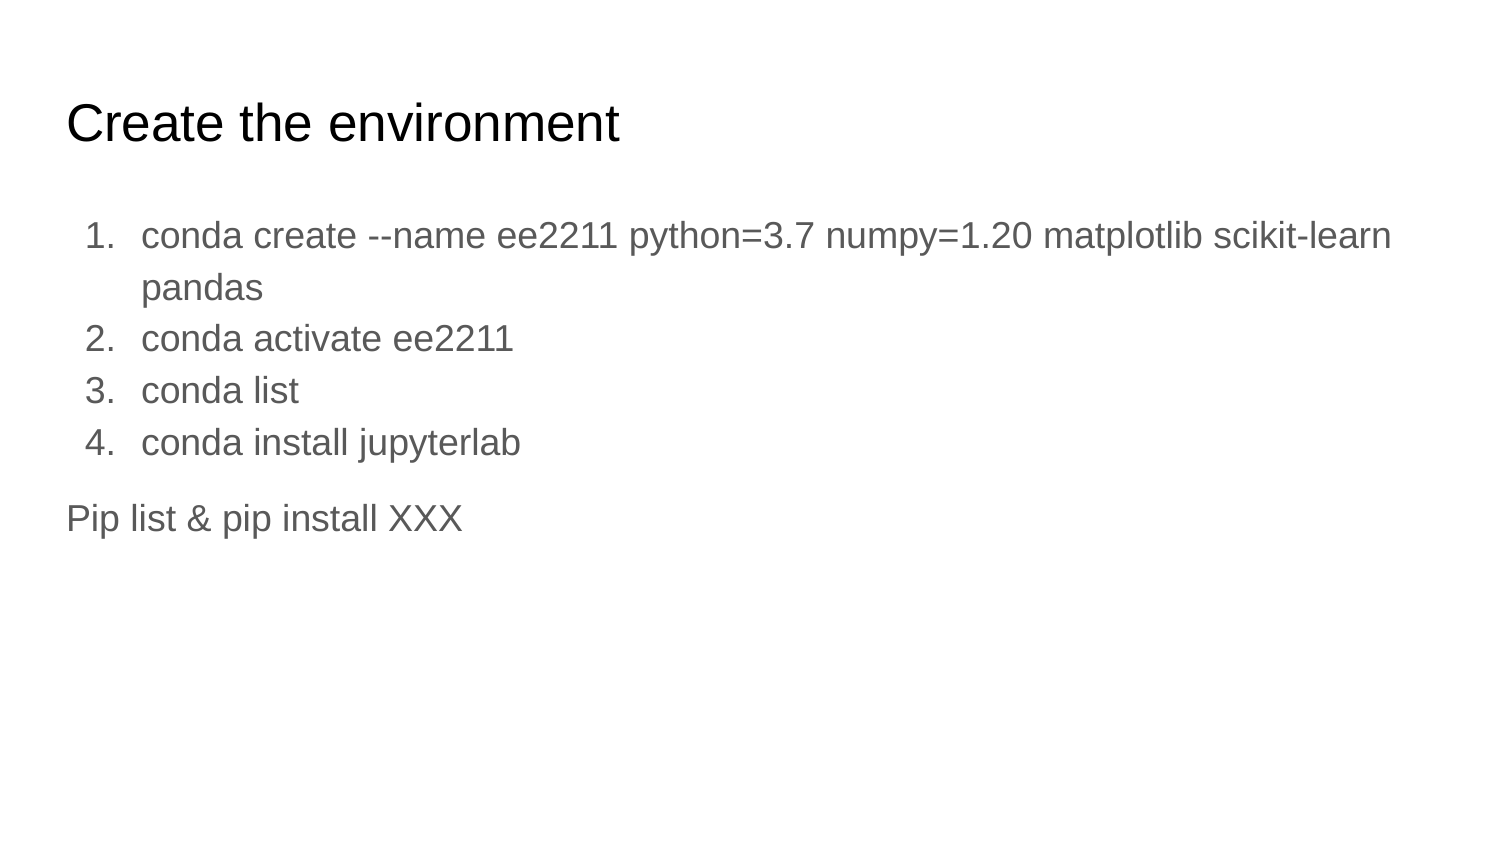

# Create the environment
conda create --name ee2211 python=3.7 numpy=1.20 matplotlib scikit-learn pandas
conda activate ee2211
conda list
conda install jupyterlab
Pip list & pip install XXX